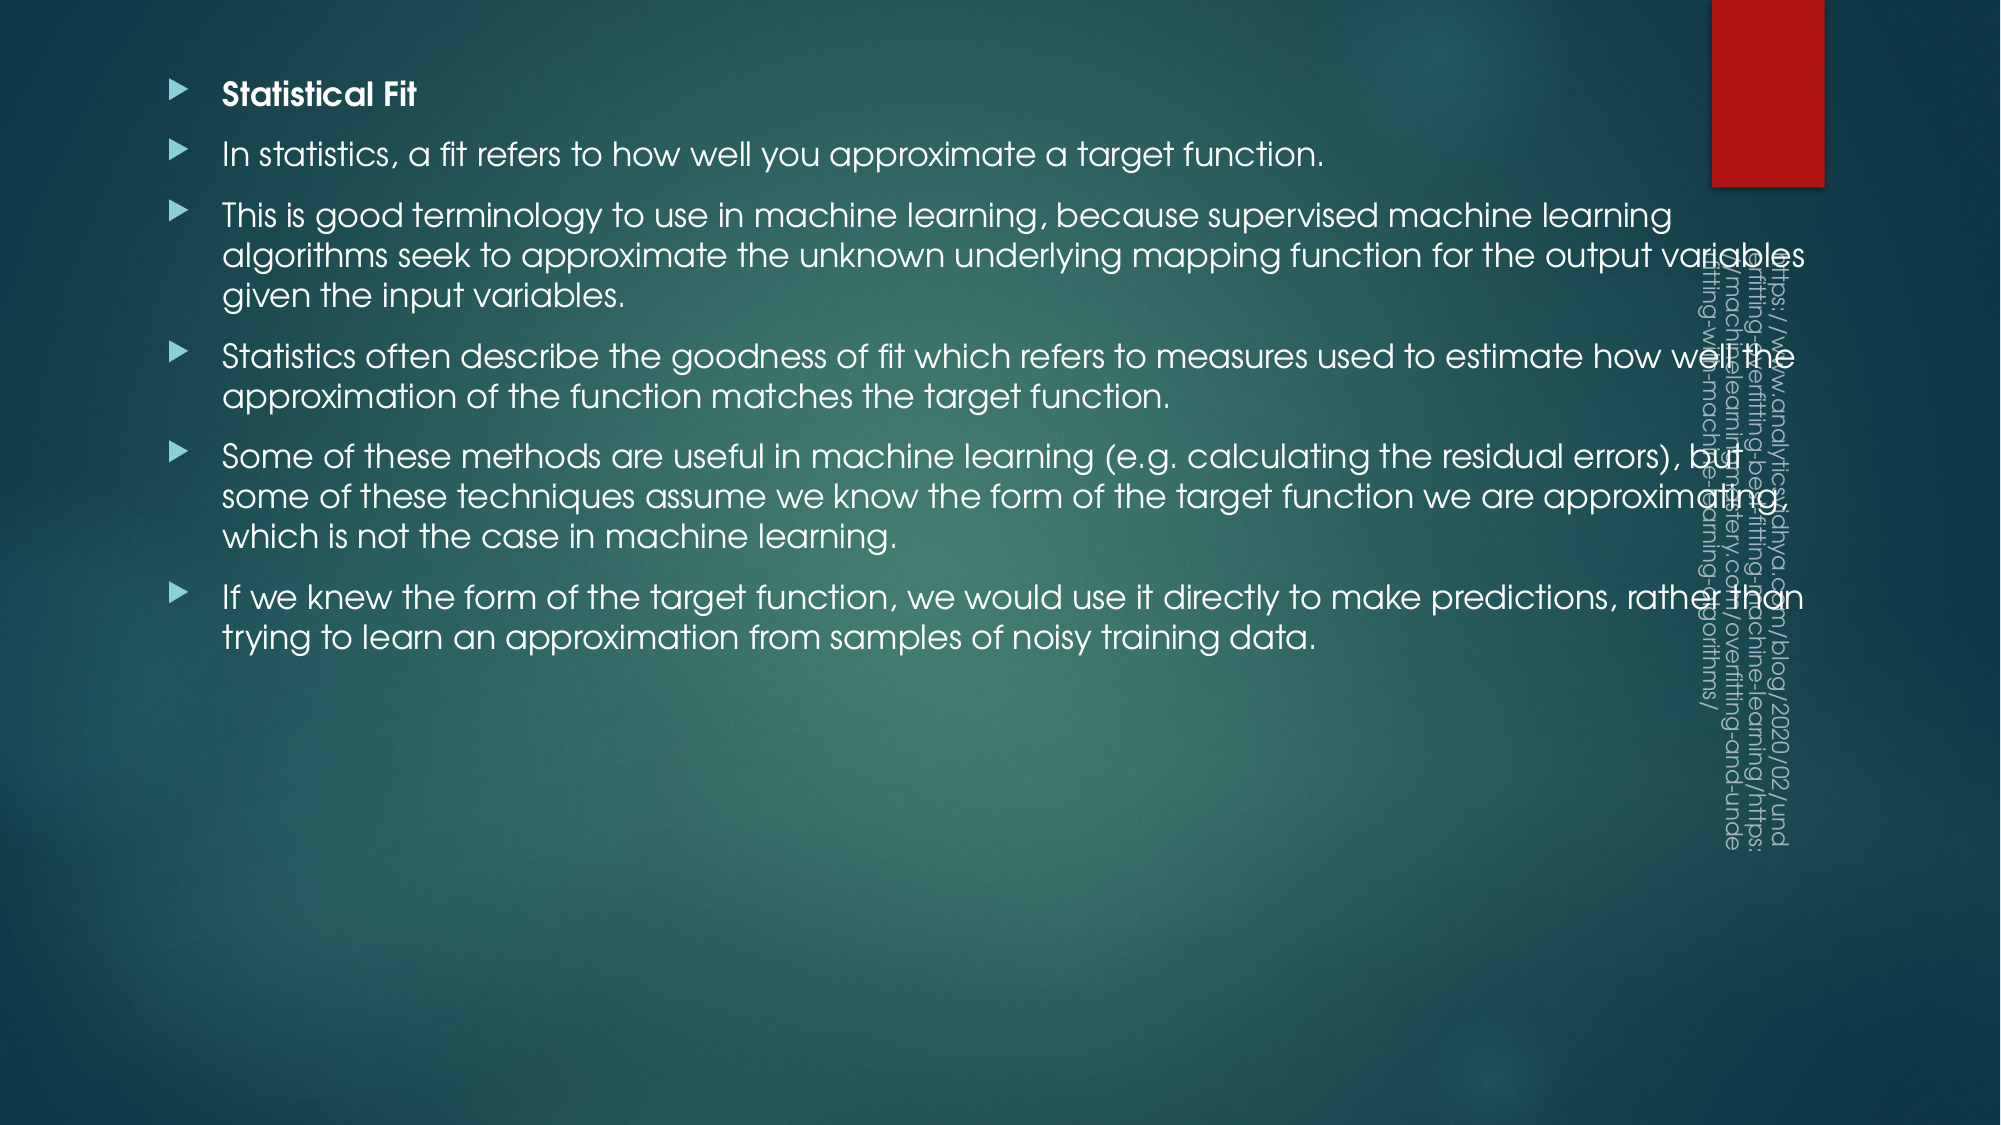

Statistical Fit
In statistics, a fit refers to how well you approximate a target function.
This is good terminology to use in machine learning, because supervised machine learning algorithms seek to approximate the unknown underlying mapping function for the output variables given the input variables.
Statistics often describe the goodness of fit which refers to measures used to estimate how well the approximation of the function matches the target function.
Some of these methods are useful in machine learning (e.g. calculating the residual errors), but some of these techniques assume we know the form of the target function we are approximating, which is not the case in machine learning.
If we knew the form of the target function, we would use it directly to make predictions, rather than trying to learn an approximation from samples of noisy training data.

#
https://www.analyticsvidhya.com/blog/2020/02/underfitting-overfitting-best-fitting-machine-learning/https://machinelearningmastery.com/overfitting-and-underfitting-with-machine-learning-algorithms/